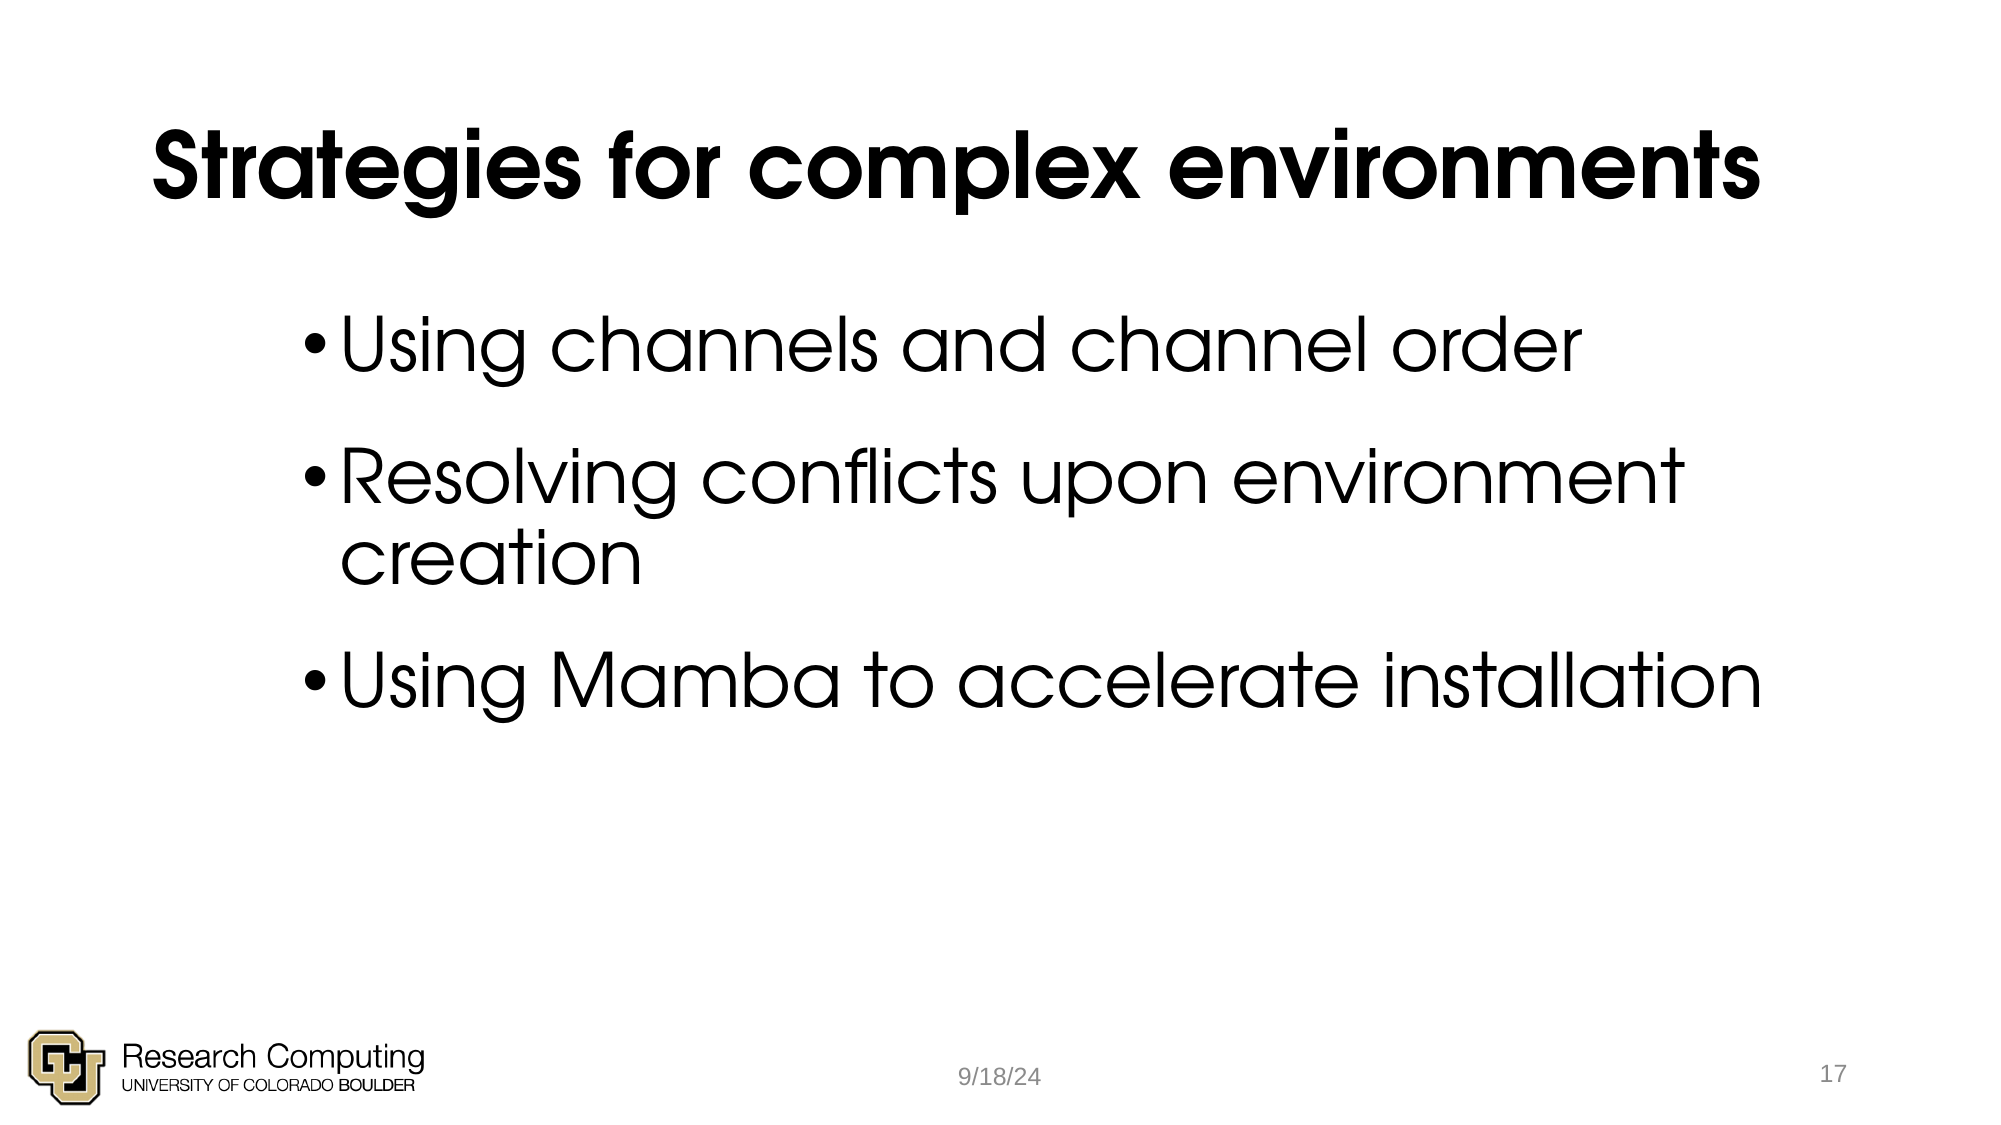

# Strategies for complex environments
Using channels and channel order

Resolving conflicts upon environment creation

Using Mamba to accelerate installation

17
9/18/24